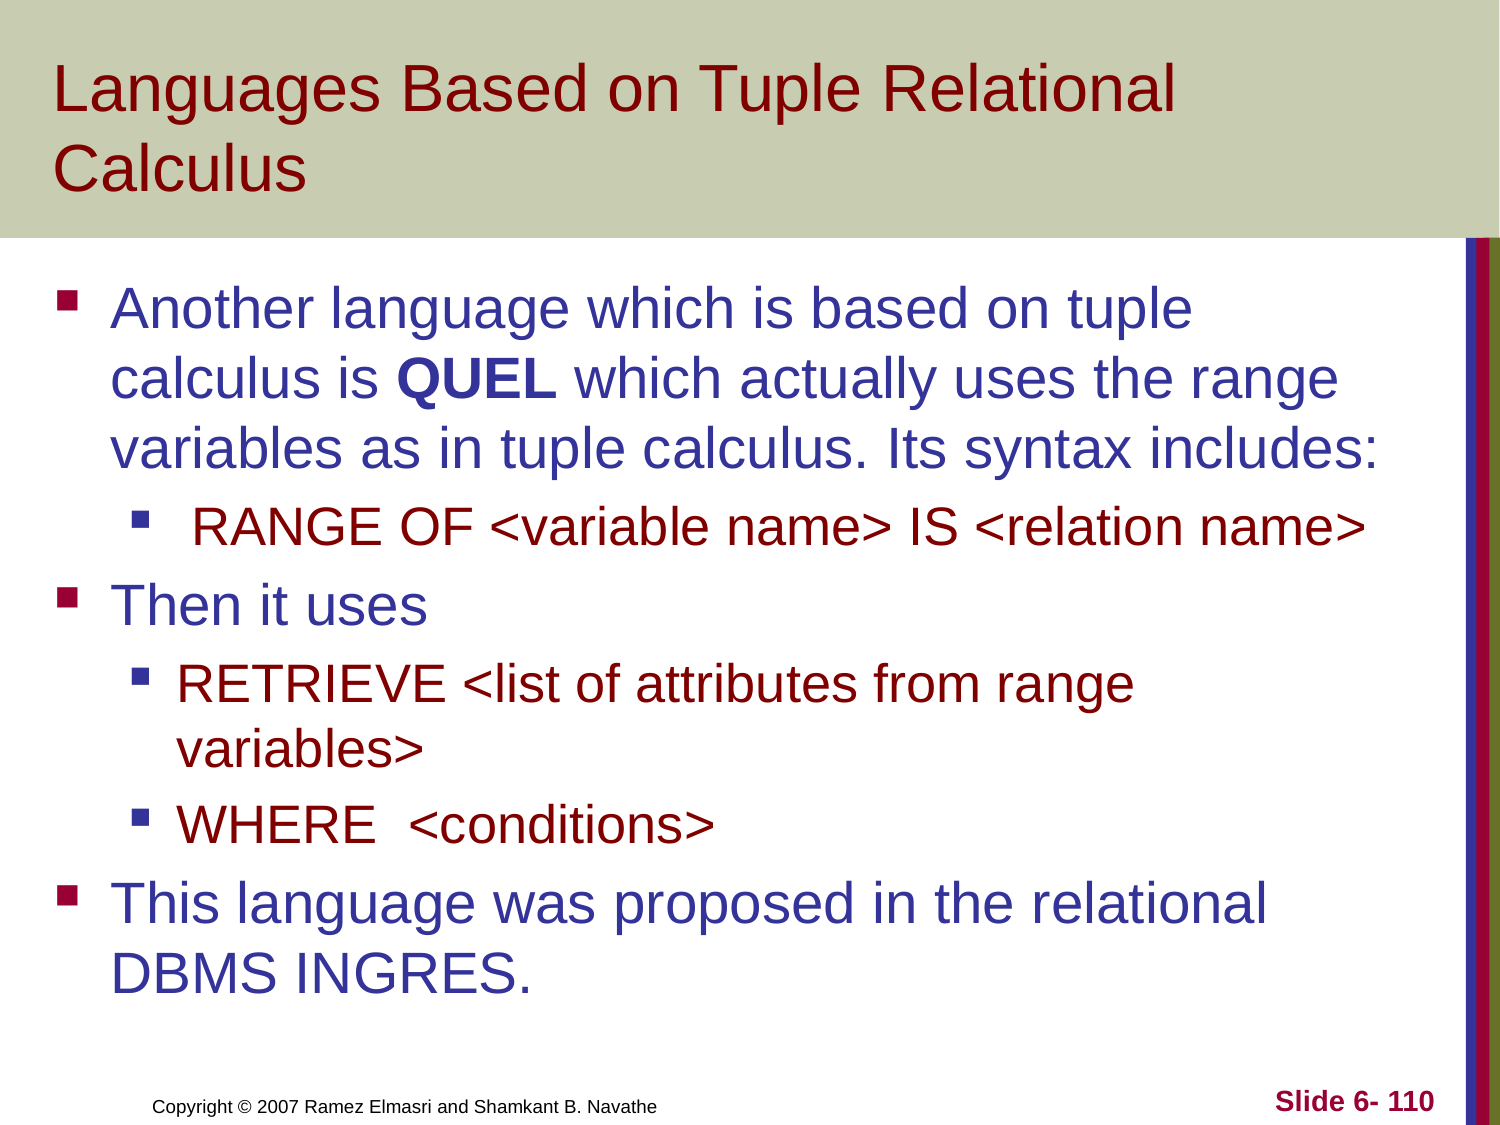

# Languages Based on Tuple Relational Calculus
Another language which is based on tuple calculus is QUEL which actually uses the range variables as in tuple calculus. Its syntax includes:
 RANGE OF <variable name> IS <relation name>
Then it uses
RETRIEVE <list of attributes from range variables>
WHERE  <conditions>
This language was proposed in the relational DBMS INGRES.
Slide 6- 110